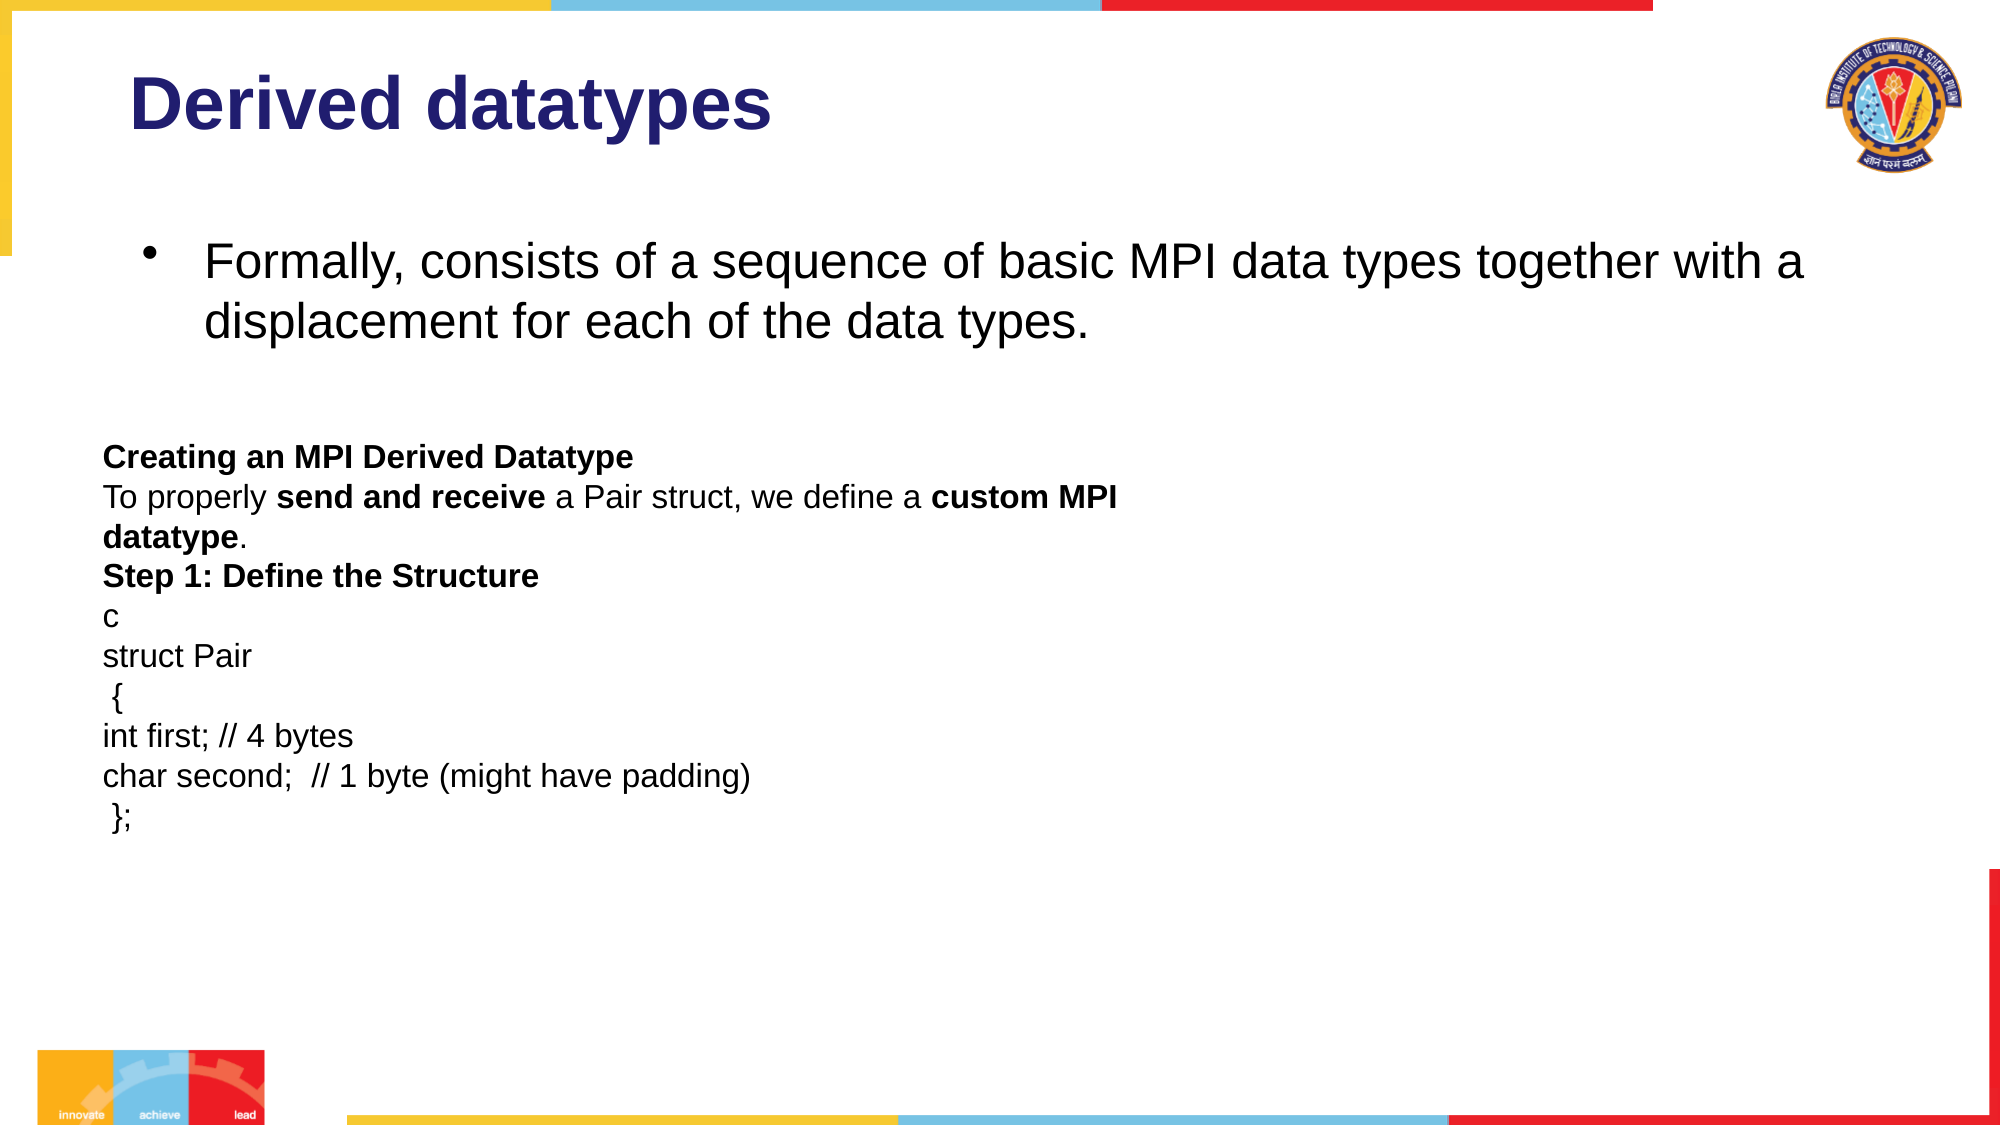

# Derived datatypes
Formally, consists of a sequence of basic MPI data types together with a displacement for each of the data types.
Creating an MPI Derived Datatype
To properly send and receive a Pair struct, we define a custom MPI
datatype.
Step 1: Define the Structure
c
struct Pair
 {
int first; // 4 bytes
char second;  // 1 byte (might have padding)
 };